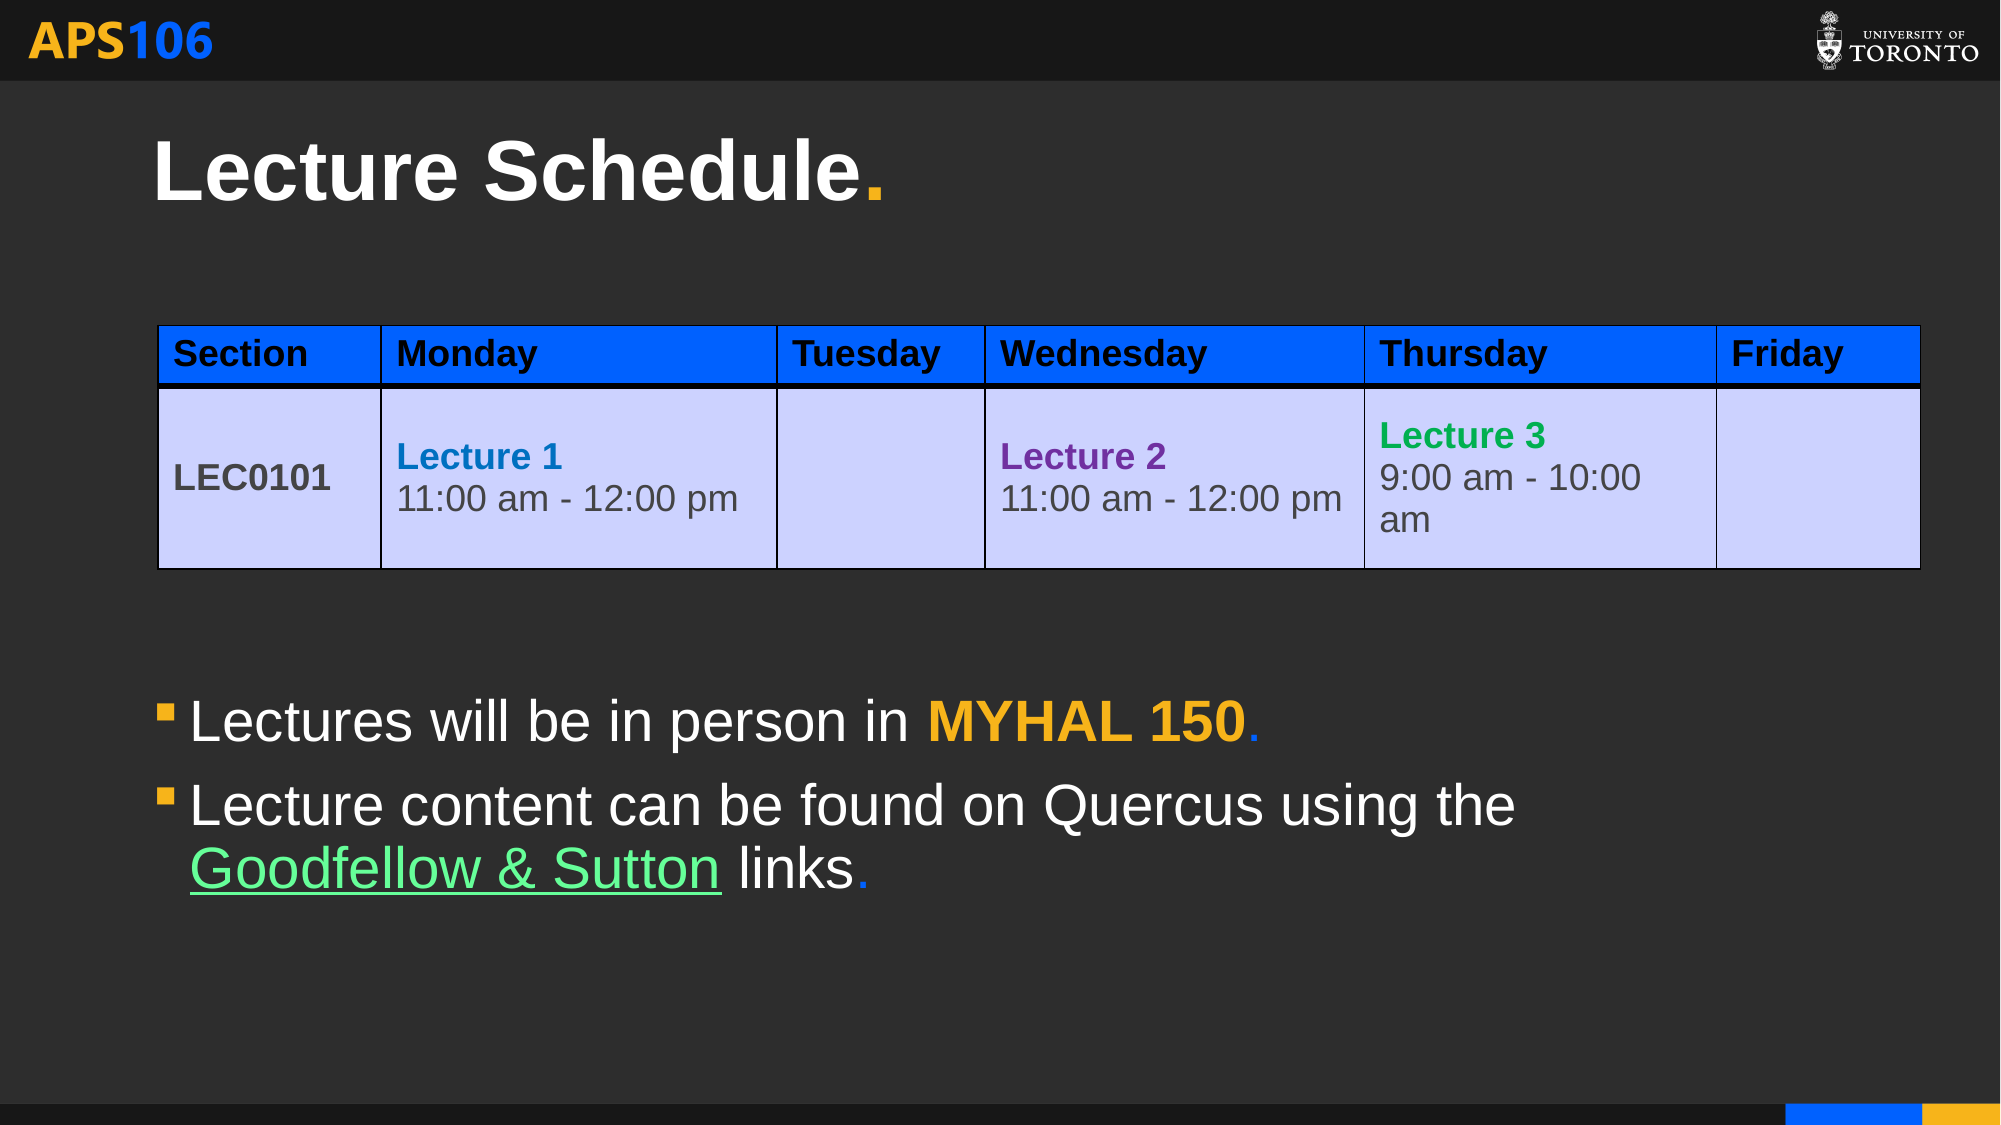

# Lecture Schedule.
| Section | Monday | Tuesday | Wednesday | Thursday | Friday |
| --- | --- | --- | --- | --- | --- |
| LEC0101 | Lecture 1 11:00 am - 12:00 pm |  | Lecture 2 11:00 am - 12:00 pm | Lecture 3 9:00 am - 10:00 am |  |
Lectures will be in person in MYHAL 150.
Lecture content can be found on Quercus using the Goodfellow & Sutton links.